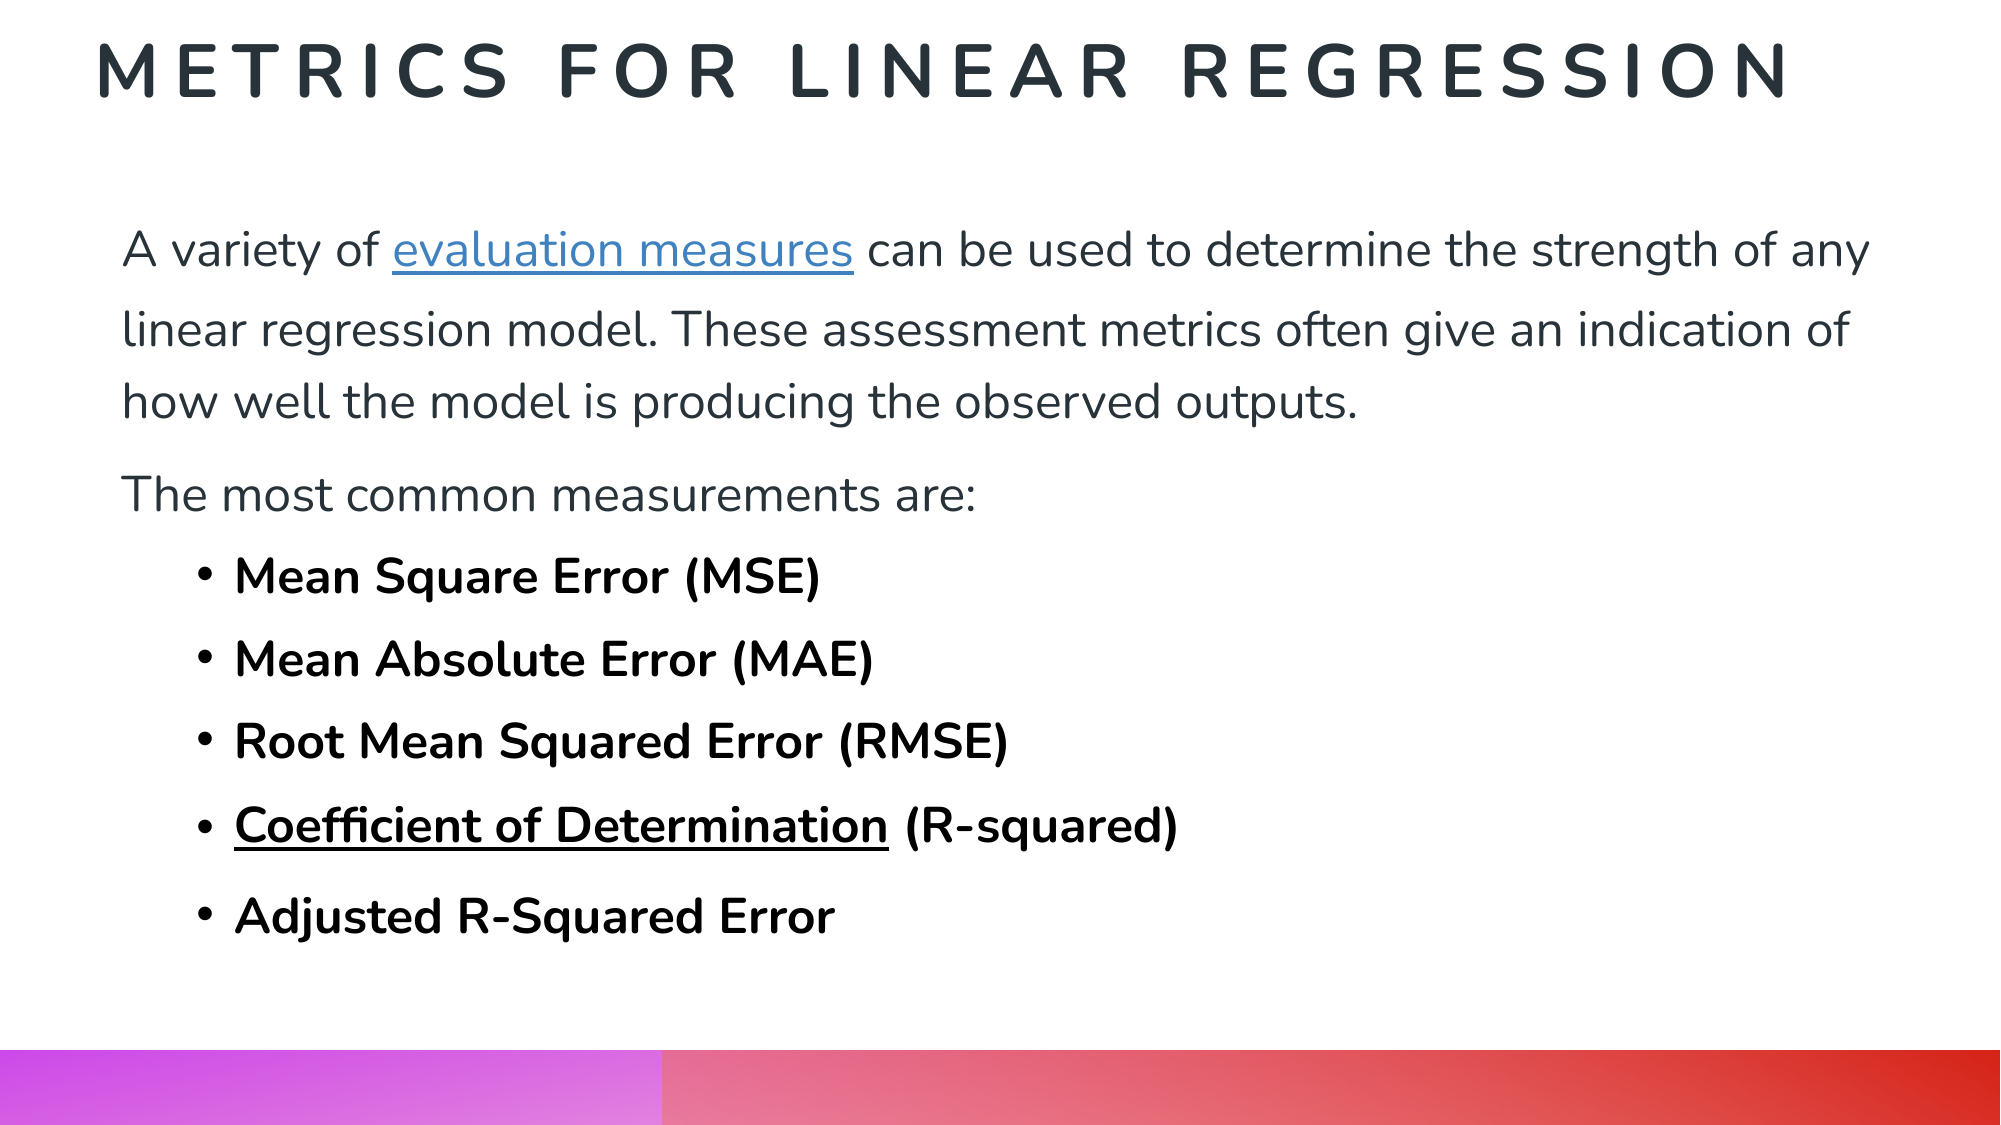

# Metrics for Linear Regression
A variety of evaluation measures can be used to determine the strength of any linear regression model. These assessment metrics often give an indication of how well the model is producing the observed outputs.
The most common measurements are:
Mean Square Error (MSE)
Mean Absolute Error (MAE)
Root Mean Squared Error (RMSE)
Coefficient of Determination (R-squared)
Adjusted R-Squared Error